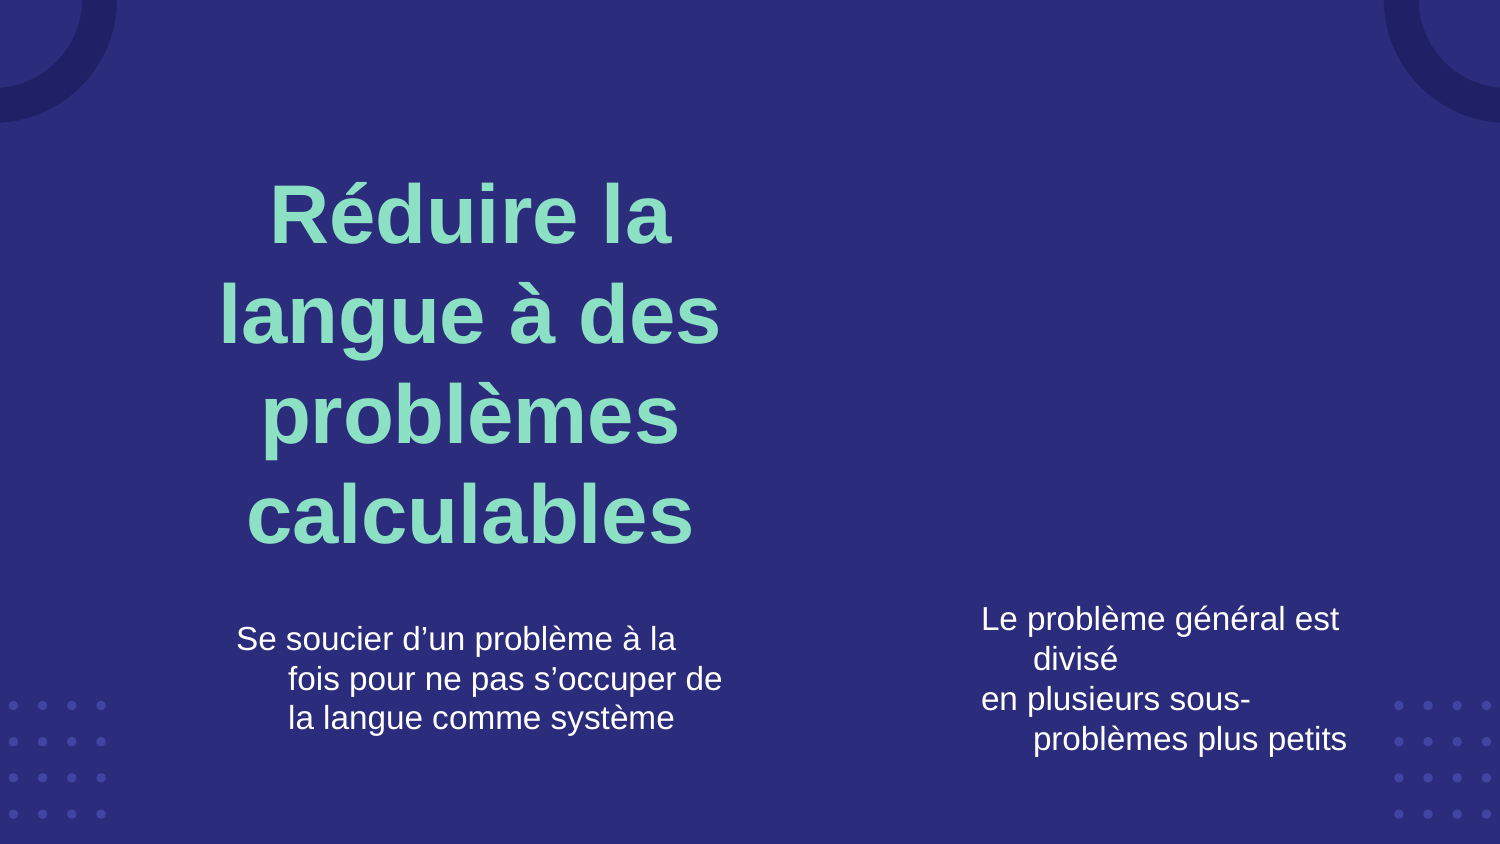

# Réduire la langue à des problèmes calculables
Se soucier d’un problème à la fois pour ne pas s’occuper de la langue comme système
Le problème général est divisé
en plusieurs sous-problèmes plus petits